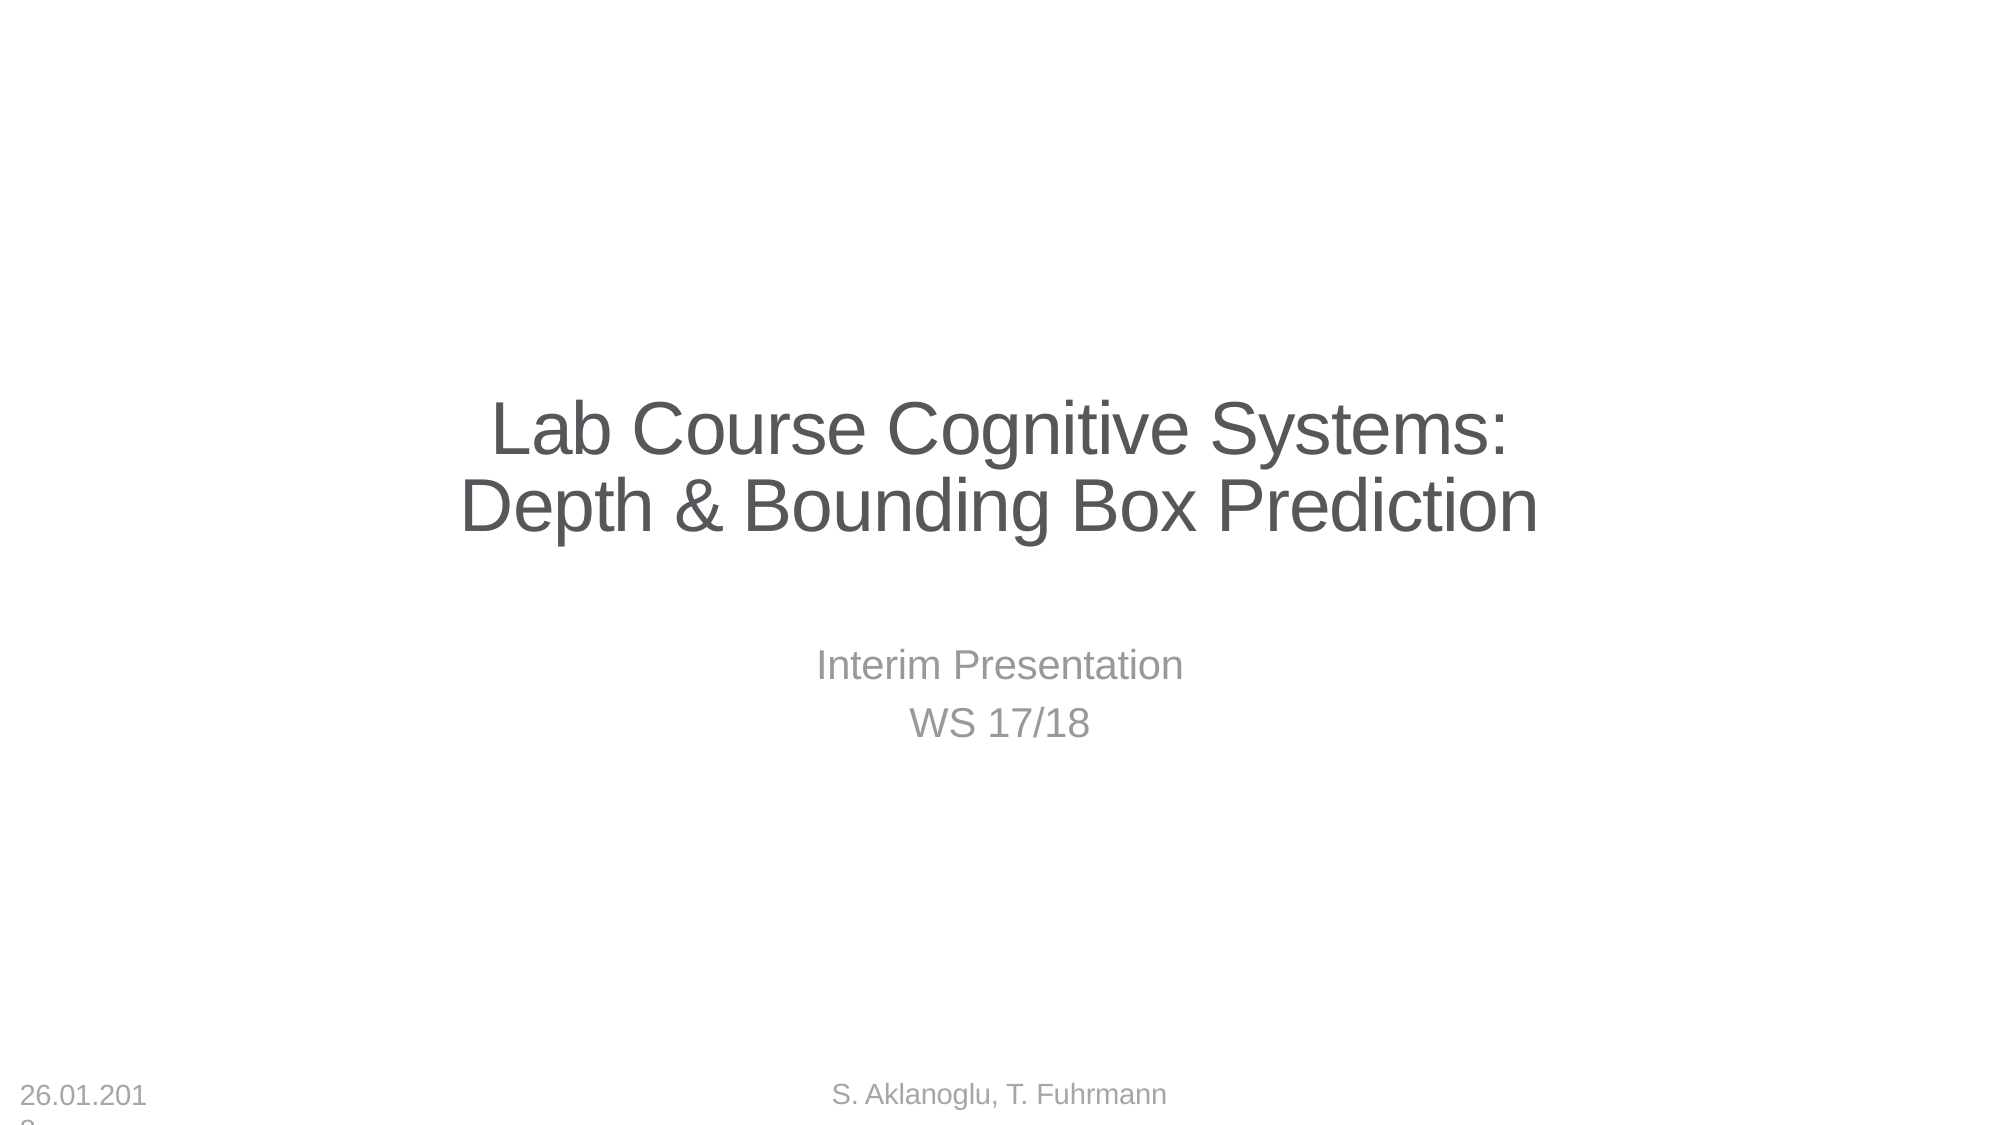

# Lab Course Cognitive Systems: Depth & Bounding Box Prediction
Interim Presentation
WS 17/18
S. Aklanoglu, T. Fuhrmann
26.01.2018